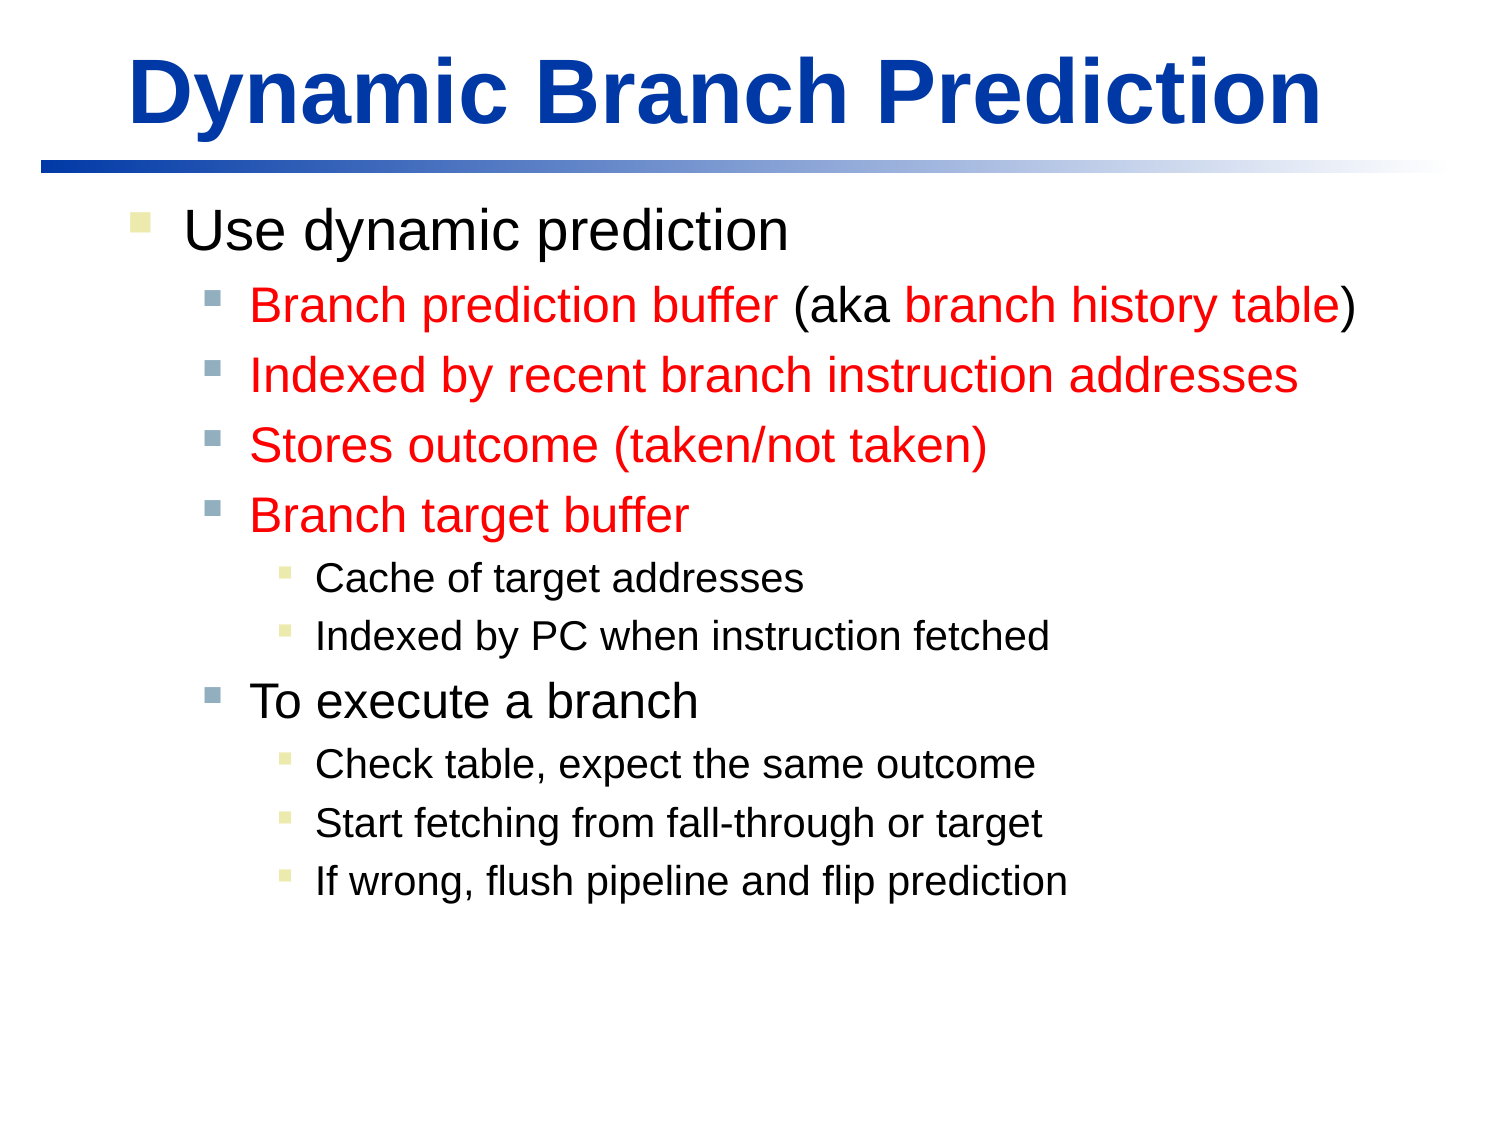

# Dynamic Branch Prediction
Use dynamic prediction
Branch prediction buffer (aka branch history table)
Indexed by recent branch instruction addresses
Stores outcome (taken/not taken)
Branch target buffer
Cache of target addresses
Indexed by PC when instruction fetched
To execute a branch
Check table, expect the same outcome
Start fetching from fall-through or target
If wrong, flush pipeline and flip prediction